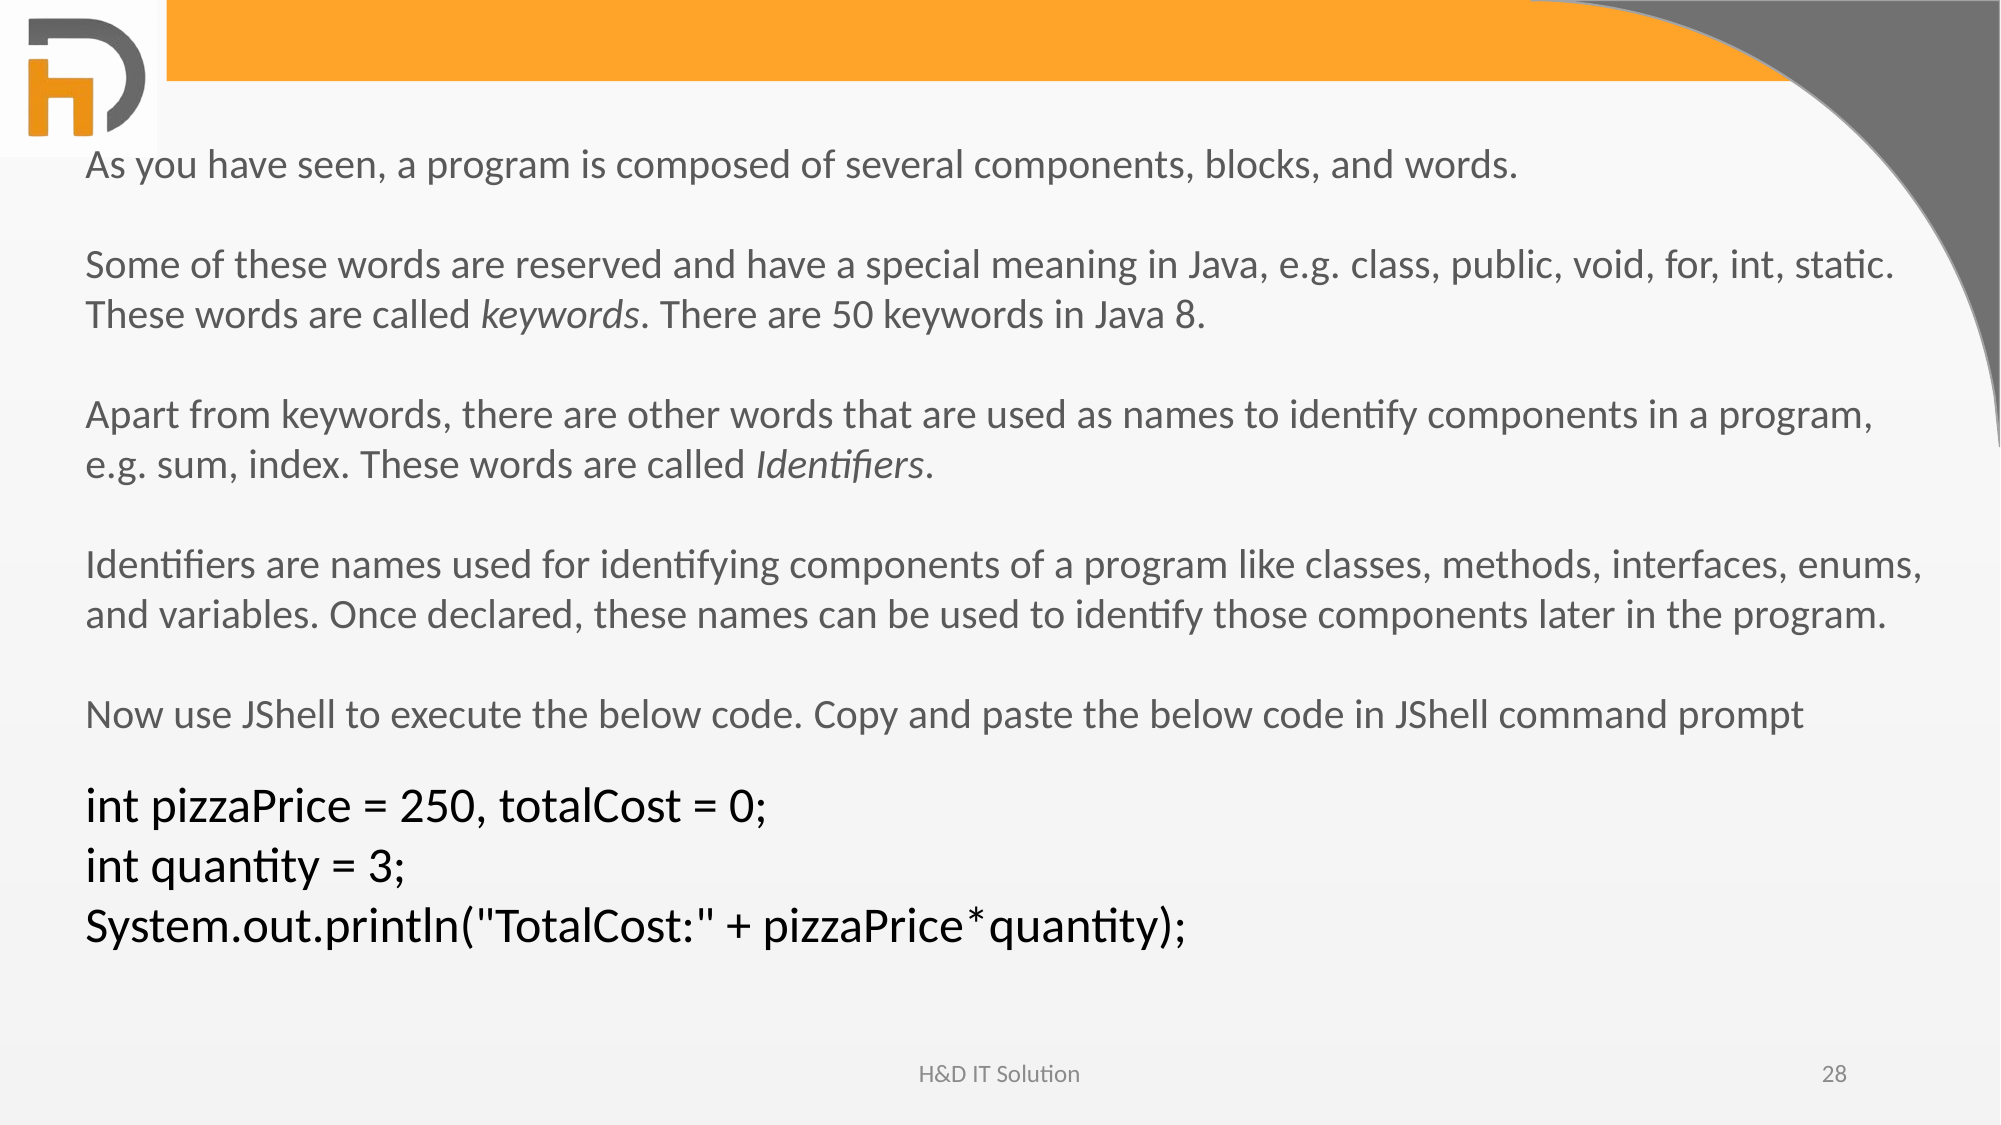

As you have seen, a program is composed of several components, blocks, and words.

Some of these words are reserved and have a special meaning in Java, e.g. class, public, void, for, int, static. These words are called keywords. There are 50 keywords in Java 8.

Apart from keywords, there are other words that are used as names to identify components in a program, e.g. sum, index. These words are called Identifiers.

Identifiers are names used for identifying components of a program like classes, methods, interfaces, enums, and variables. Once declared, these names can be used to identify those components later in the program.

Now use JShell to execute the below code. Copy and paste the below code in JShell command prompt
int pizzaPrice = 250, totalCost = 0;
int quantity = 3;
System.out.println("TotalCost:" + pizzaPrice*quantity);
H&D IT Solution
28